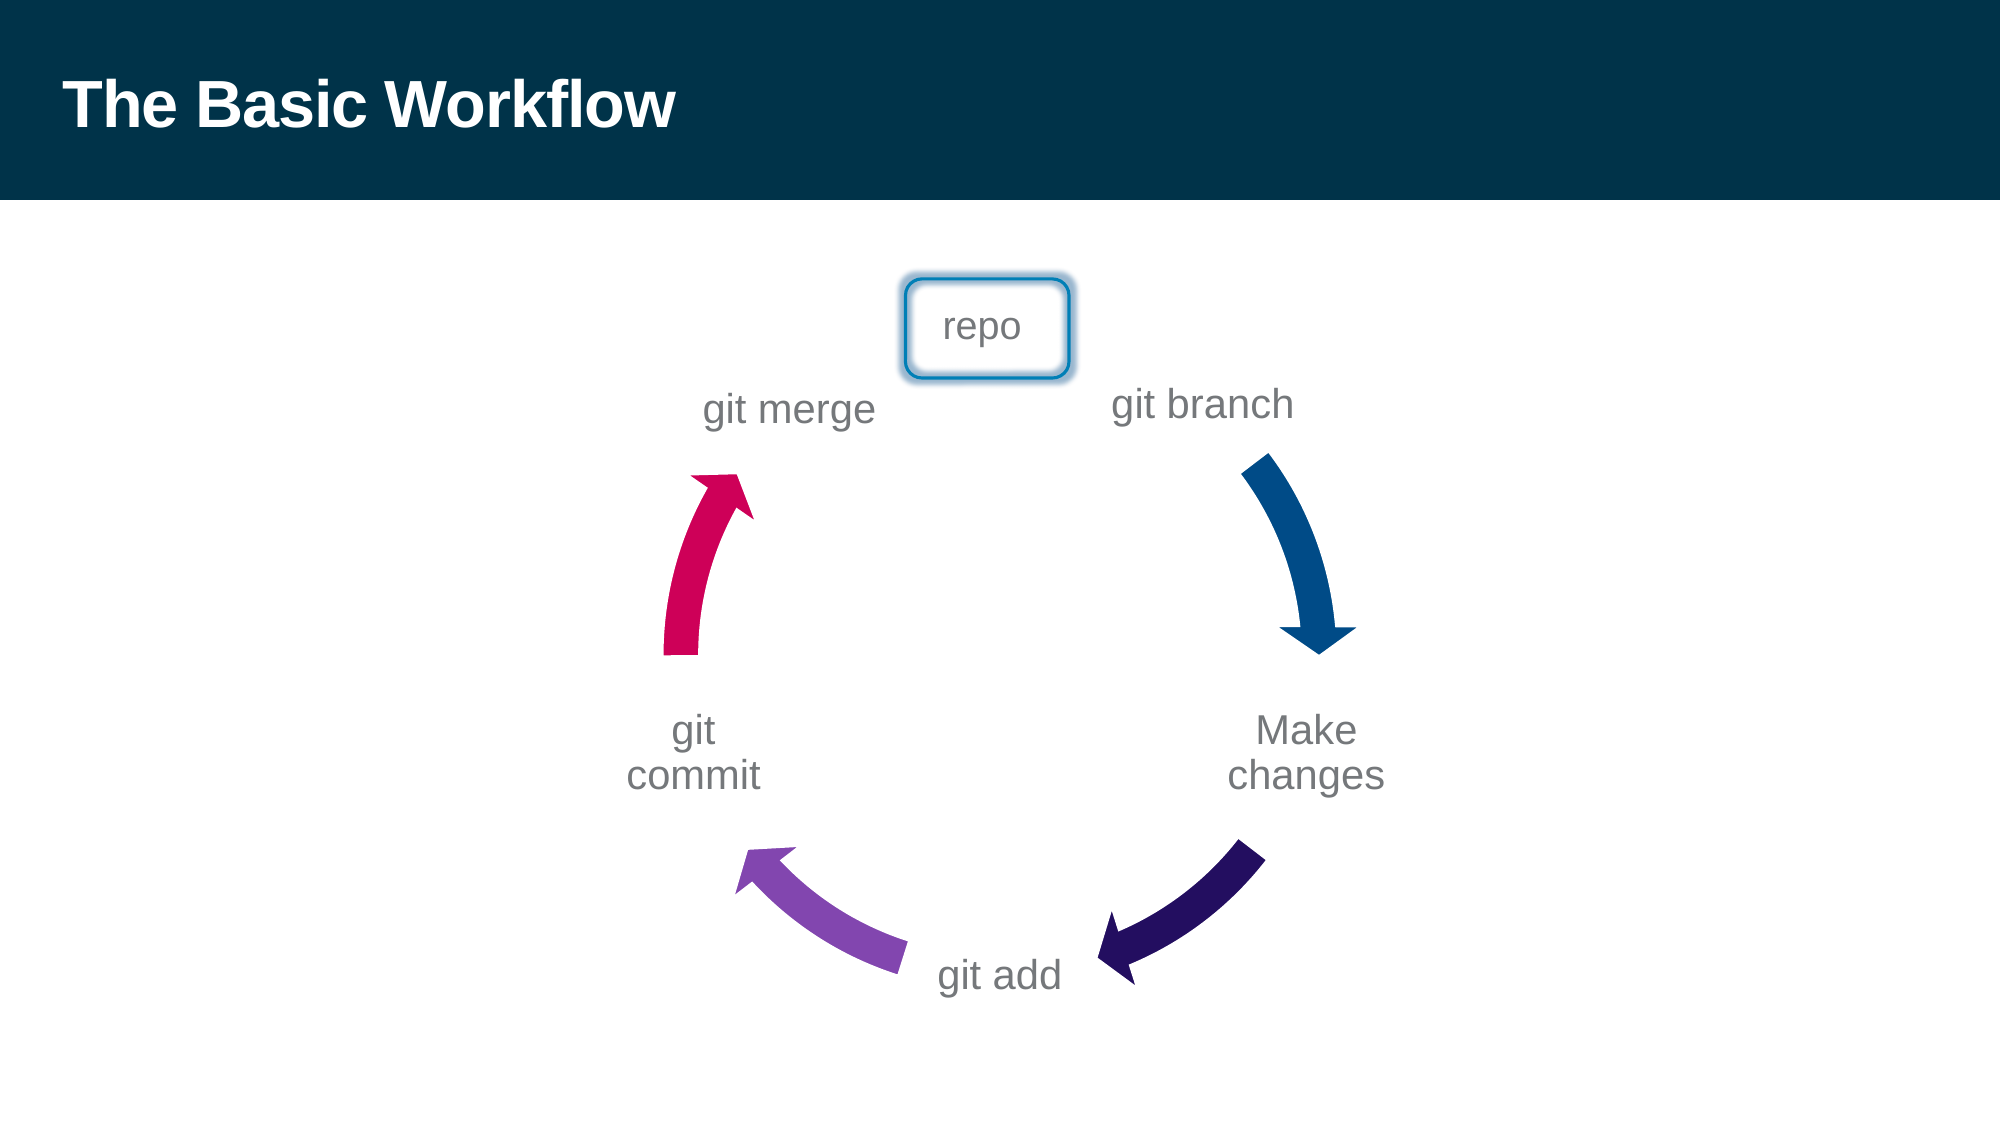

# The Basic Workflow
git branch
Make changes
git add
git commit
git merge
repo